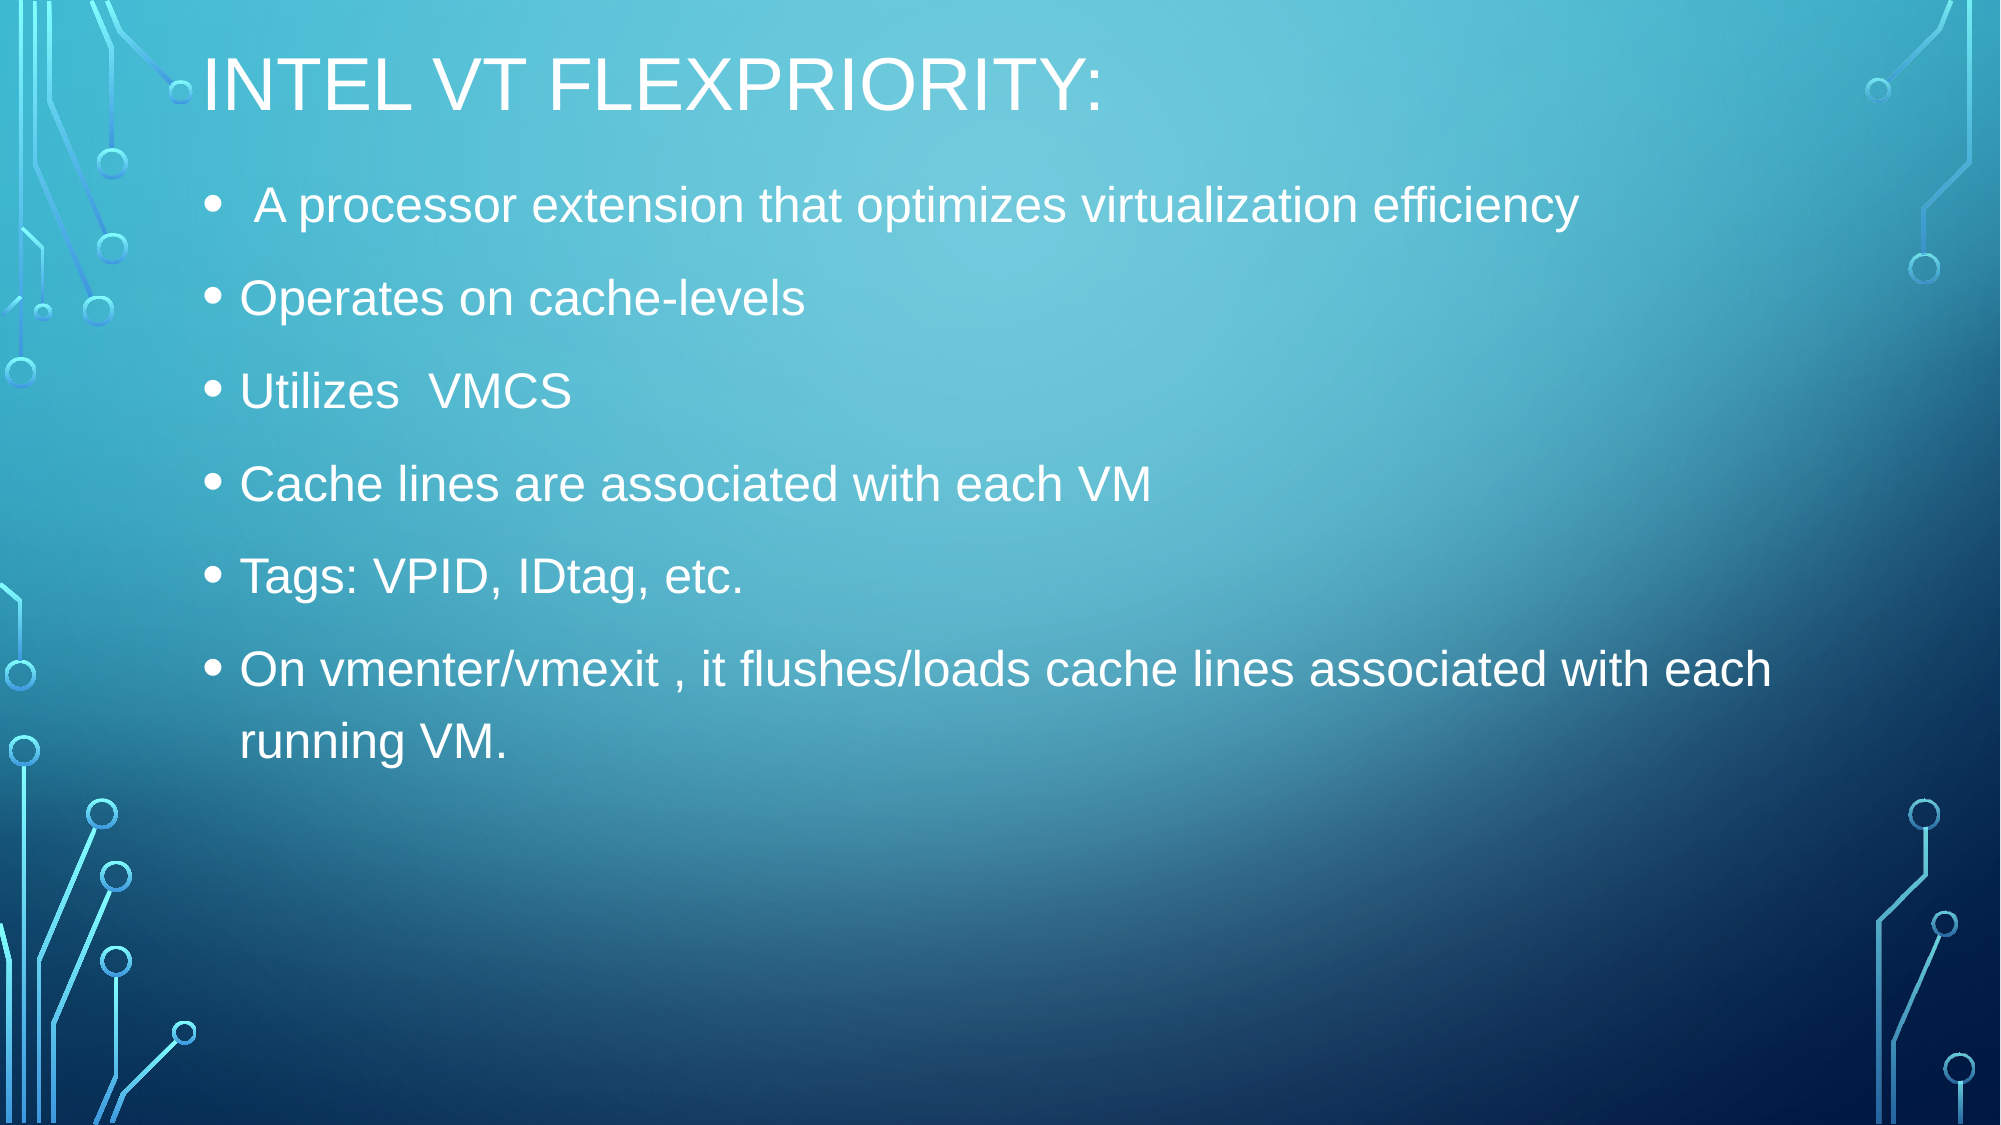

Intel VT FlexPriority:
 A processor extension that optimizes virtualization efficiency
Operates on cache-levels
Utilizes  VMCS
Cache lines are associated with each VM
Tags: VPID, IDtag, etc.
On vmenter/vmexit , it flushes/loads cache lines associated with each running VM.